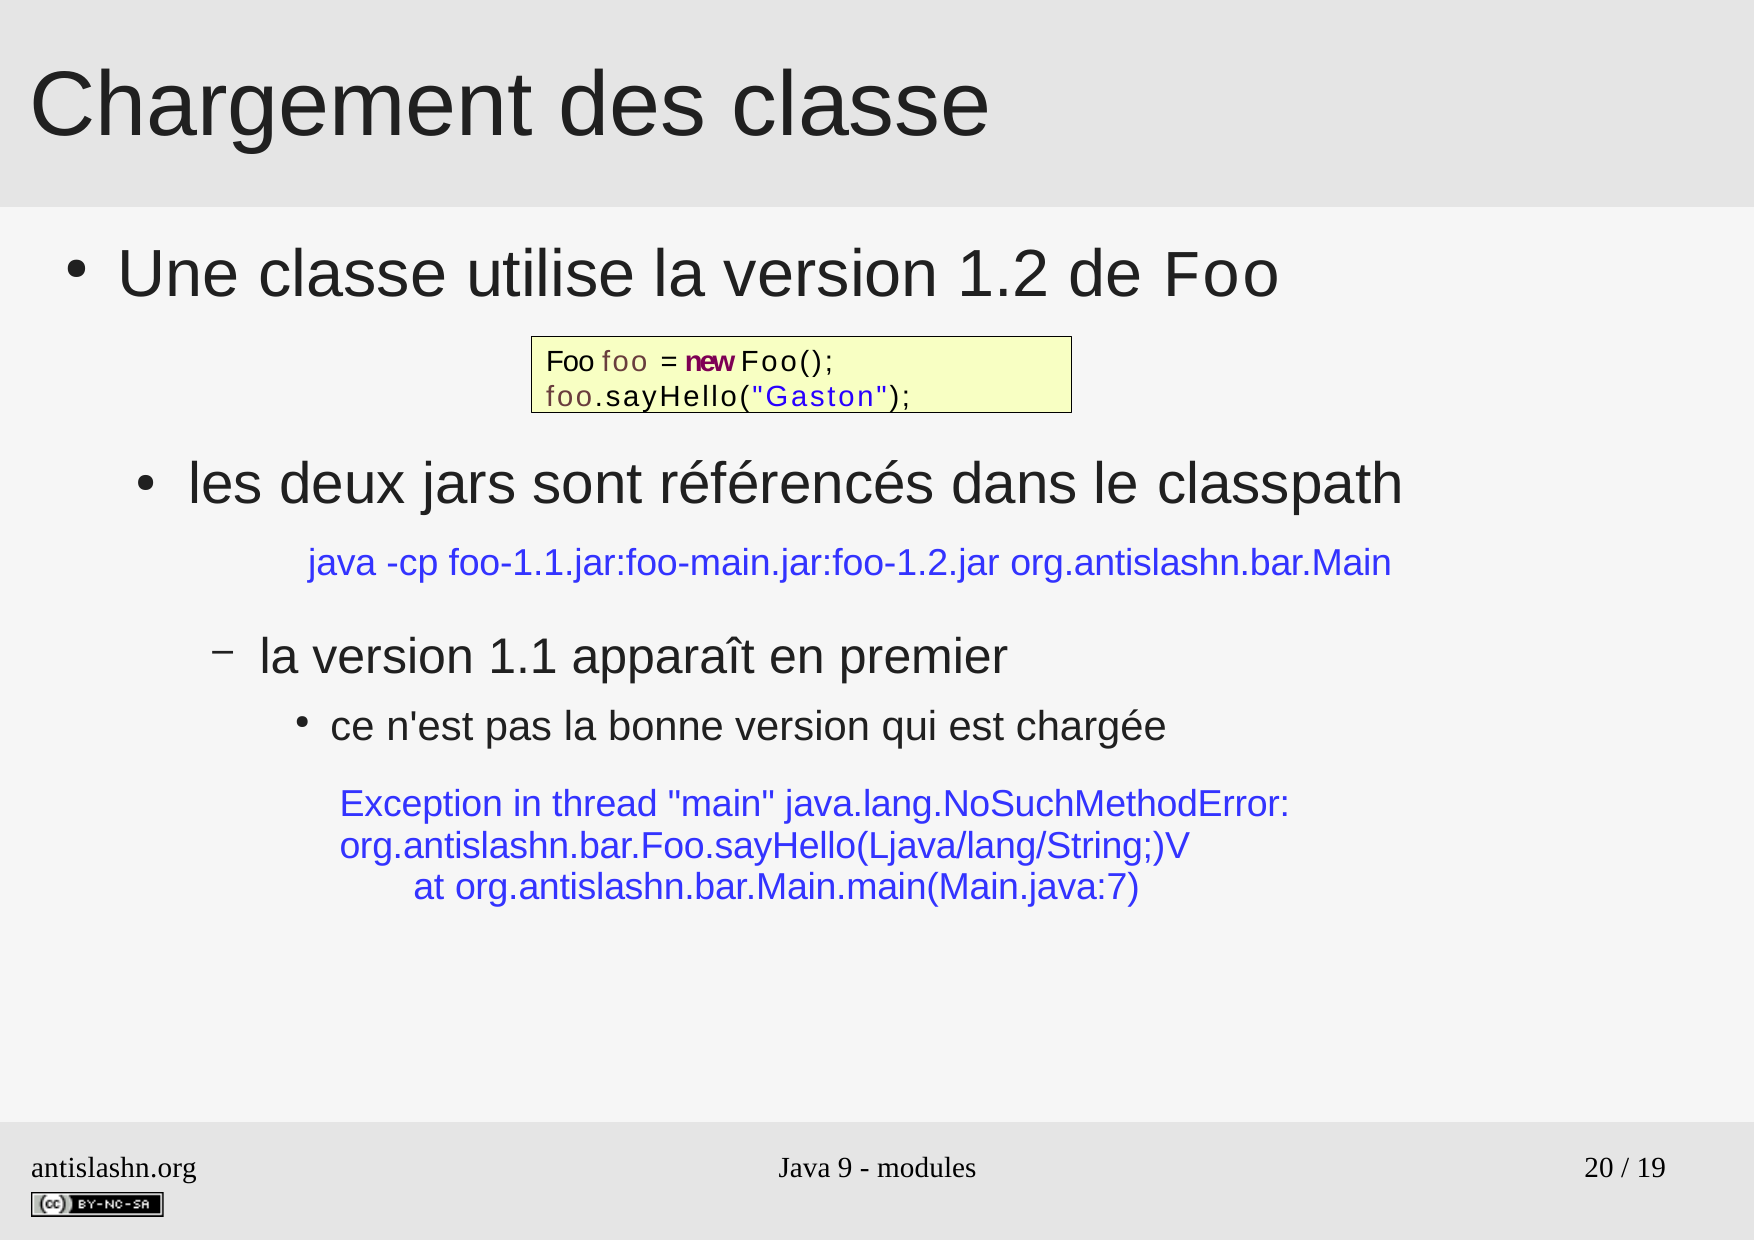

# Chargement des classe
Une classe utilise la version 1.2 de Foo
Foo foo = new Foo();  foo.sayHello("Gaston");
les deux jars sont référencés dans le classpath
java -cp foo-1.1.jar:foo-main.jar:foo-1.2.jar org.antislashn.bar.Main
●
la version 1.1 apparaît en premier
ce n'est pas la bonne version qui est chargée
Exception in thread "main" java.lang.NoSuchMethodError:  org.antislashn.bar.Foo.sayHello(Ljava/lang/String;)V
at org.antislashn.bar.Main.main(Main.java:7)
antislashn.org
Java 9 - modules
20 / 19